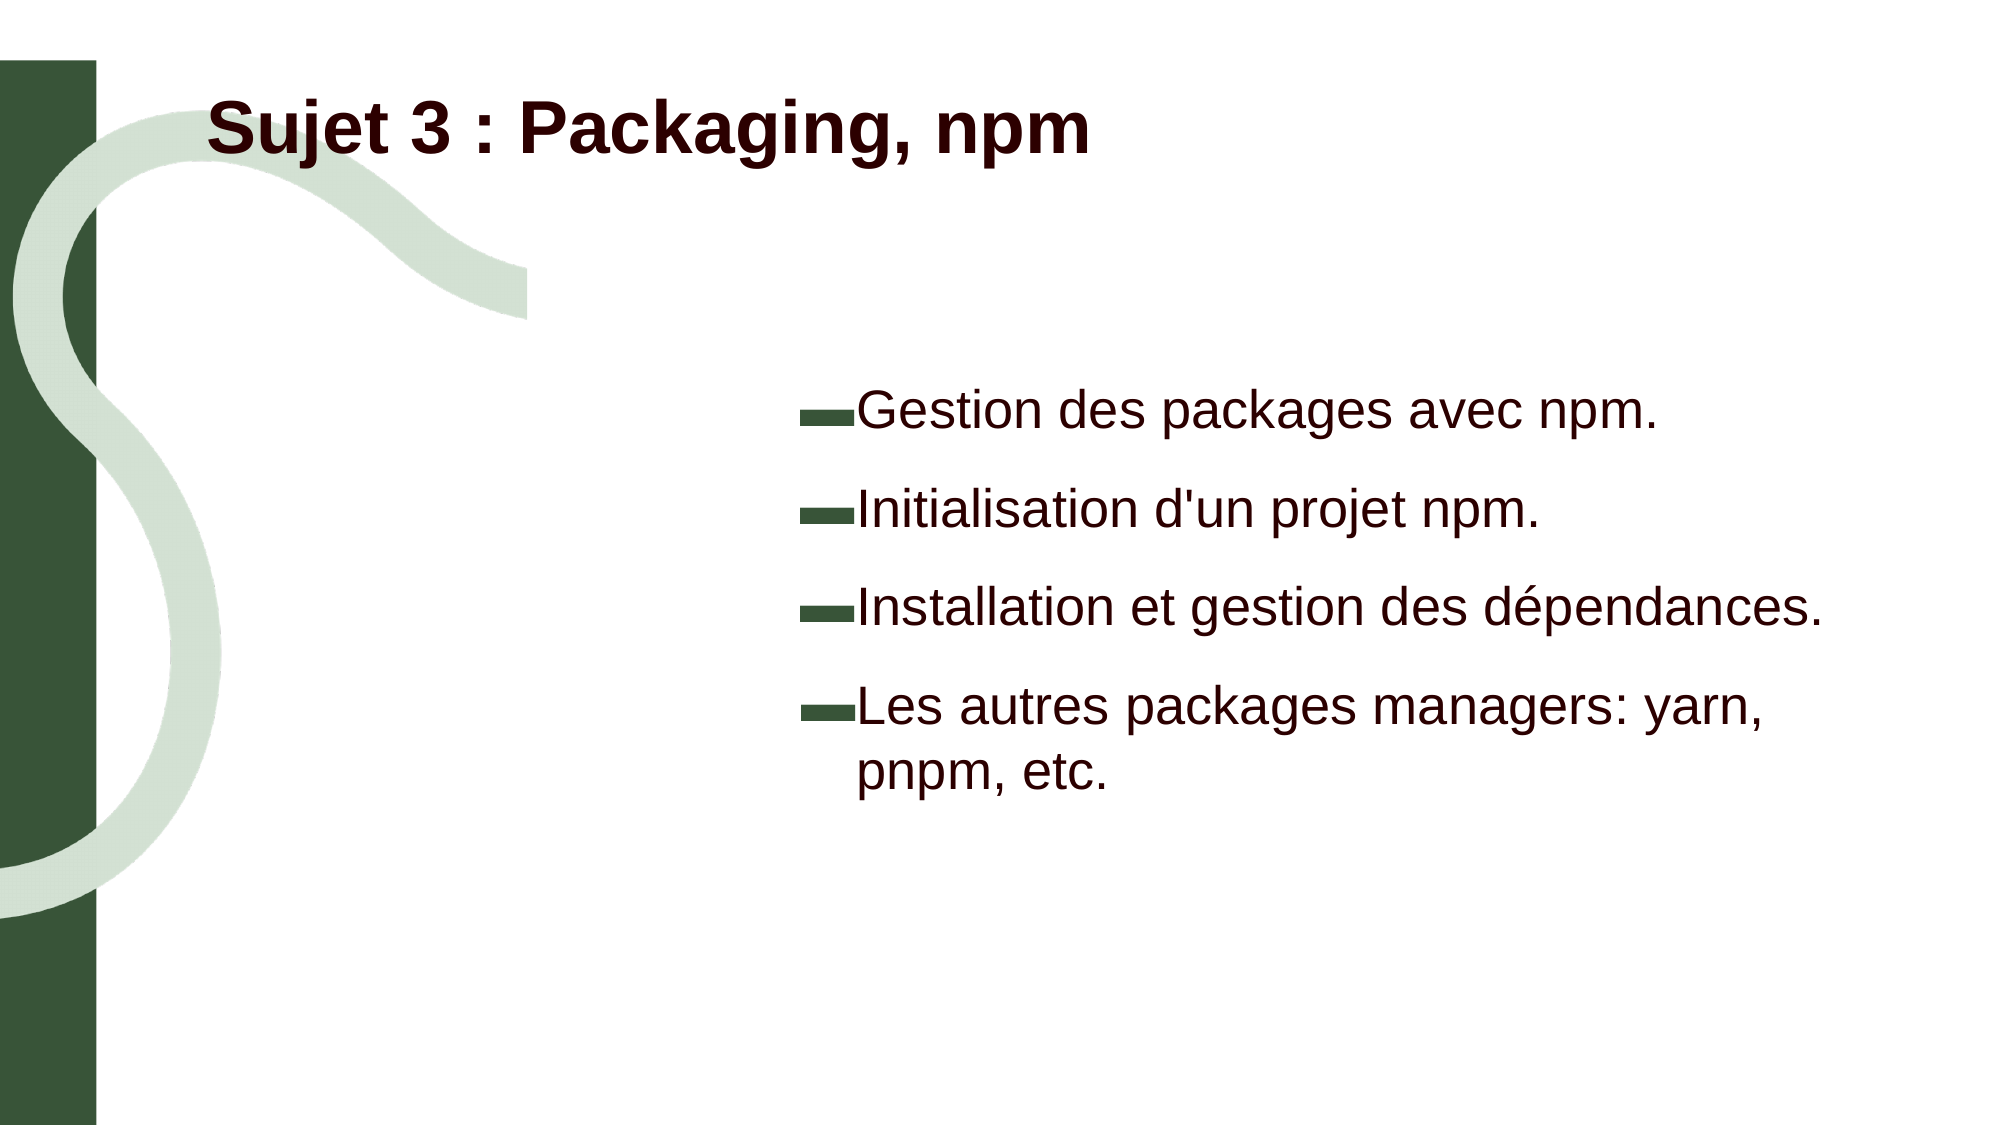

# Sujet 3 : Packaging, npm
Gestion des packages avec npm.
Initialisation d'un projet npm.
Installation et gestion des dépendances.
Les autres packages managers: yarn, pnpm, etc.